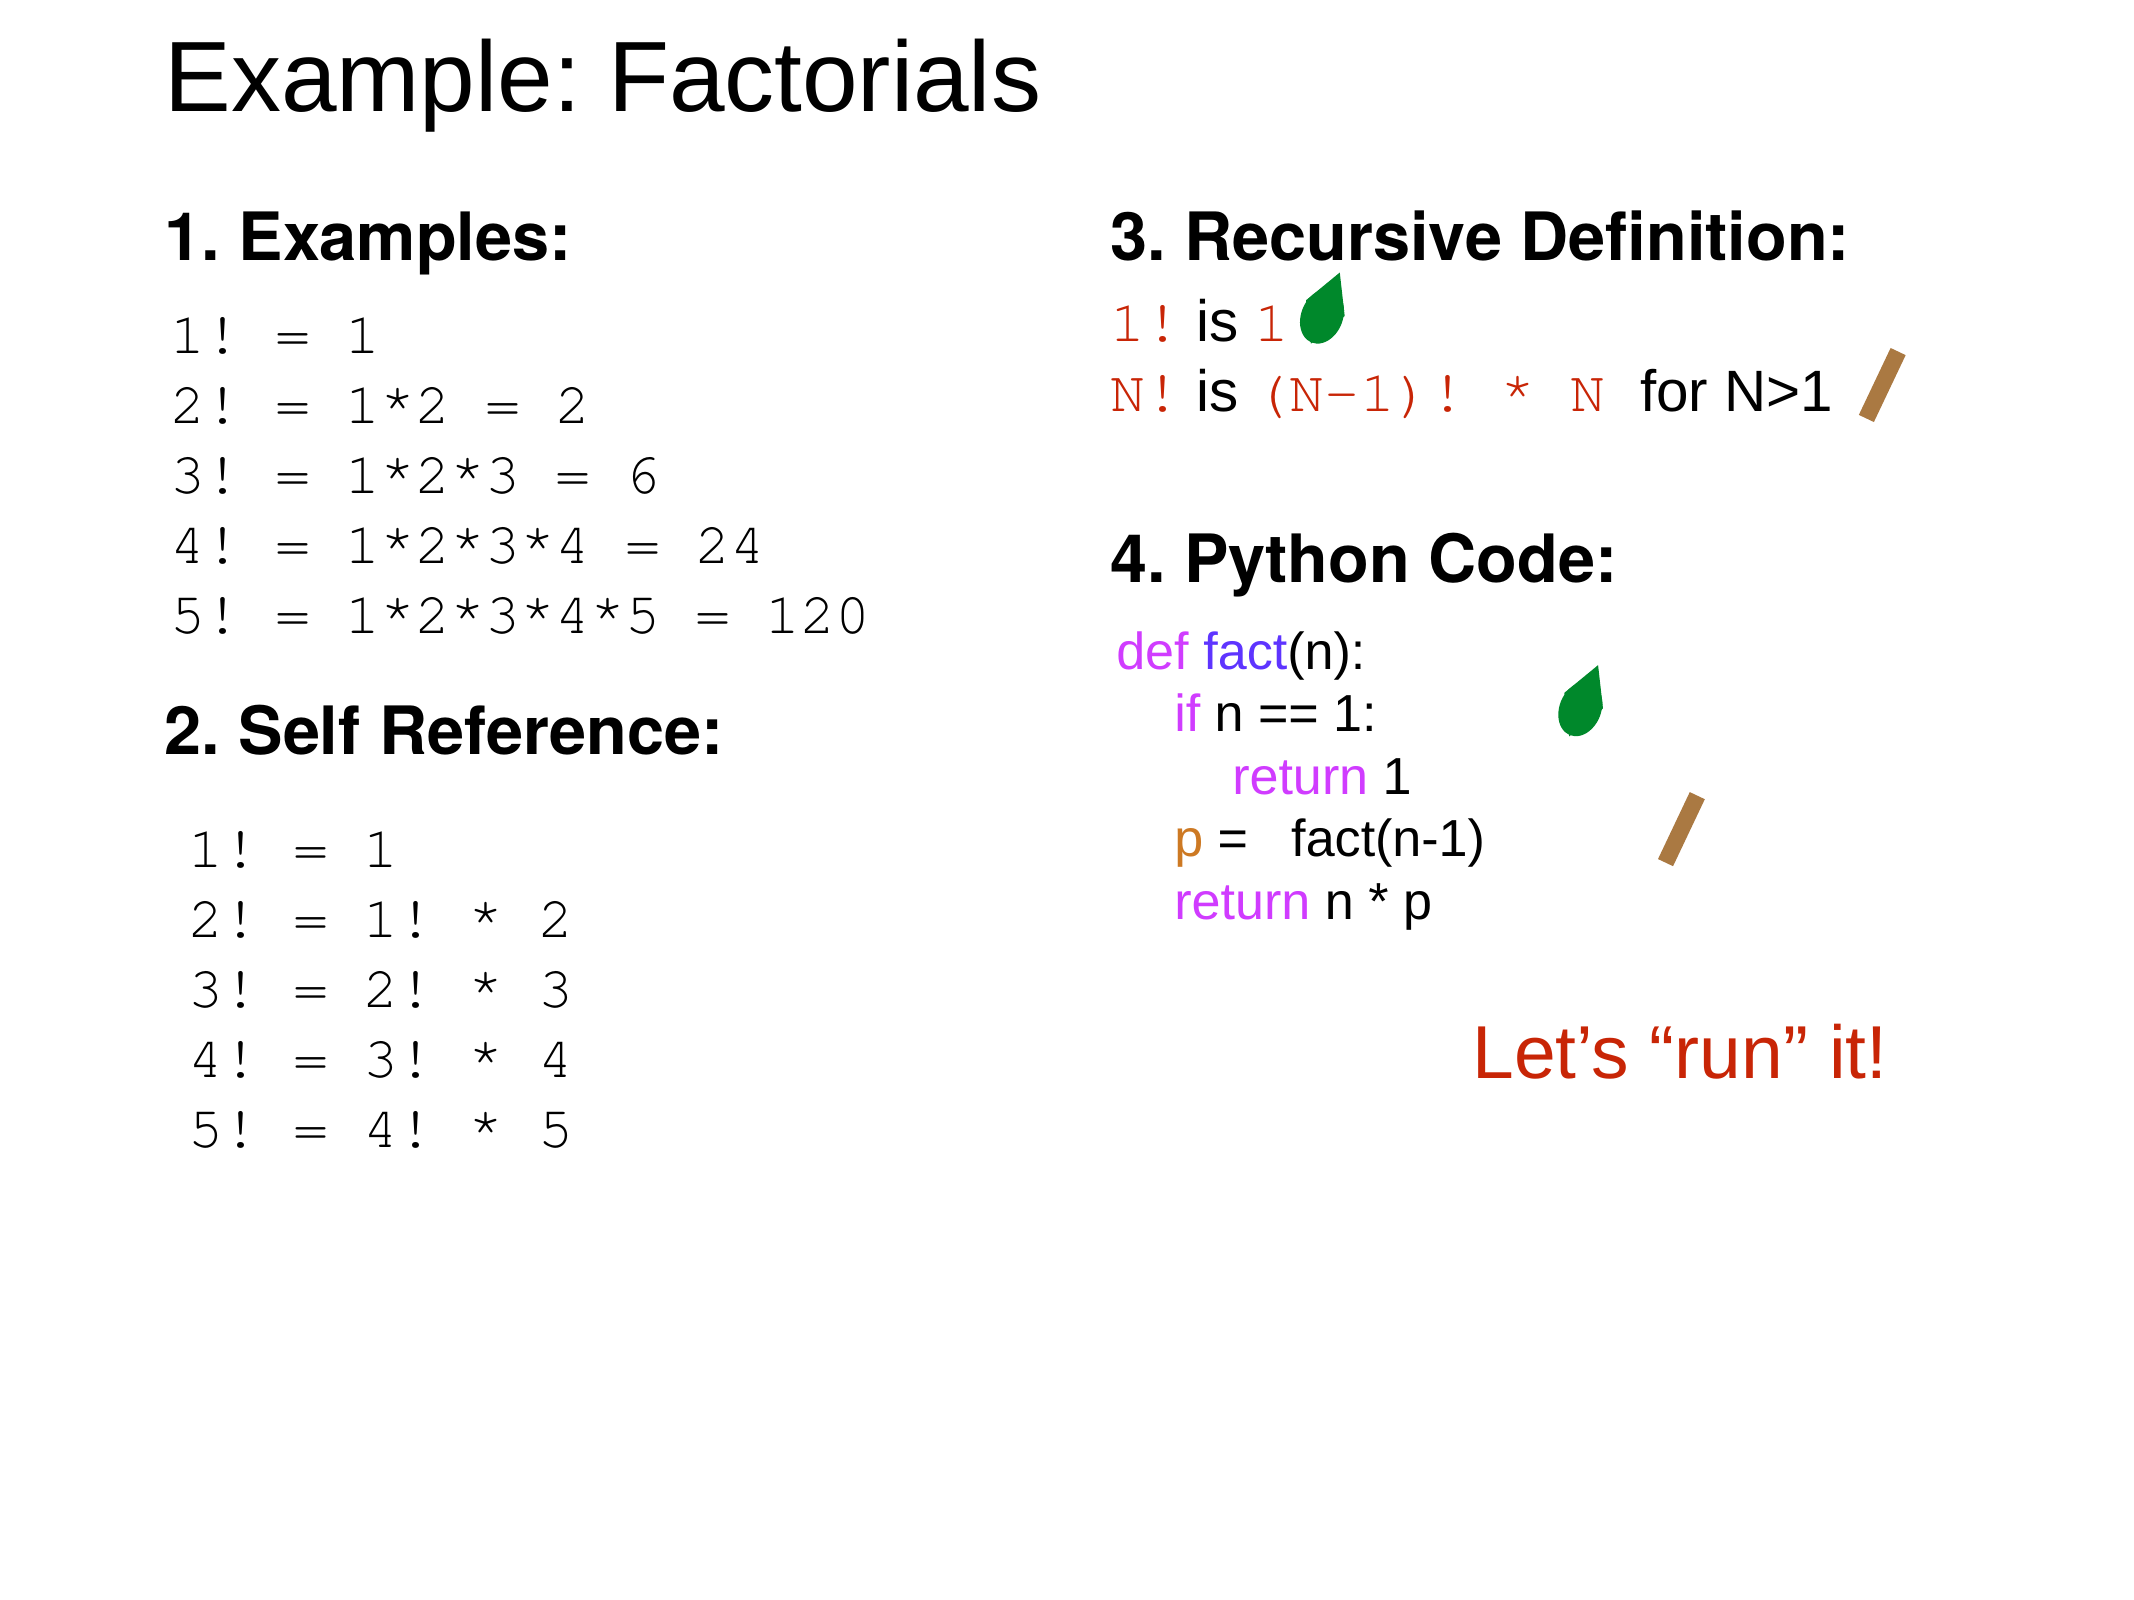

# Example: Factorials
1. Examples:
3. Recursive Definition:

1! is 1
N! is (N-1)! * N for N>1
1! = 1
2! = 1*2 = 2
3! = 1*2*3 = 6
4! = 1*2*3*4 = 24
5! = 1*2*3*4*5 = 120

4. Python Code:
def fact(n):
    if n == 1:
        return 1
    p =	fact(n-1)
    return n * p

2. Self Reference:

1! = 1
2! = 1! * 2
3! = 2! * 3
4! = 3! * 4
5! = 4! * 5
Let’s “run” it!